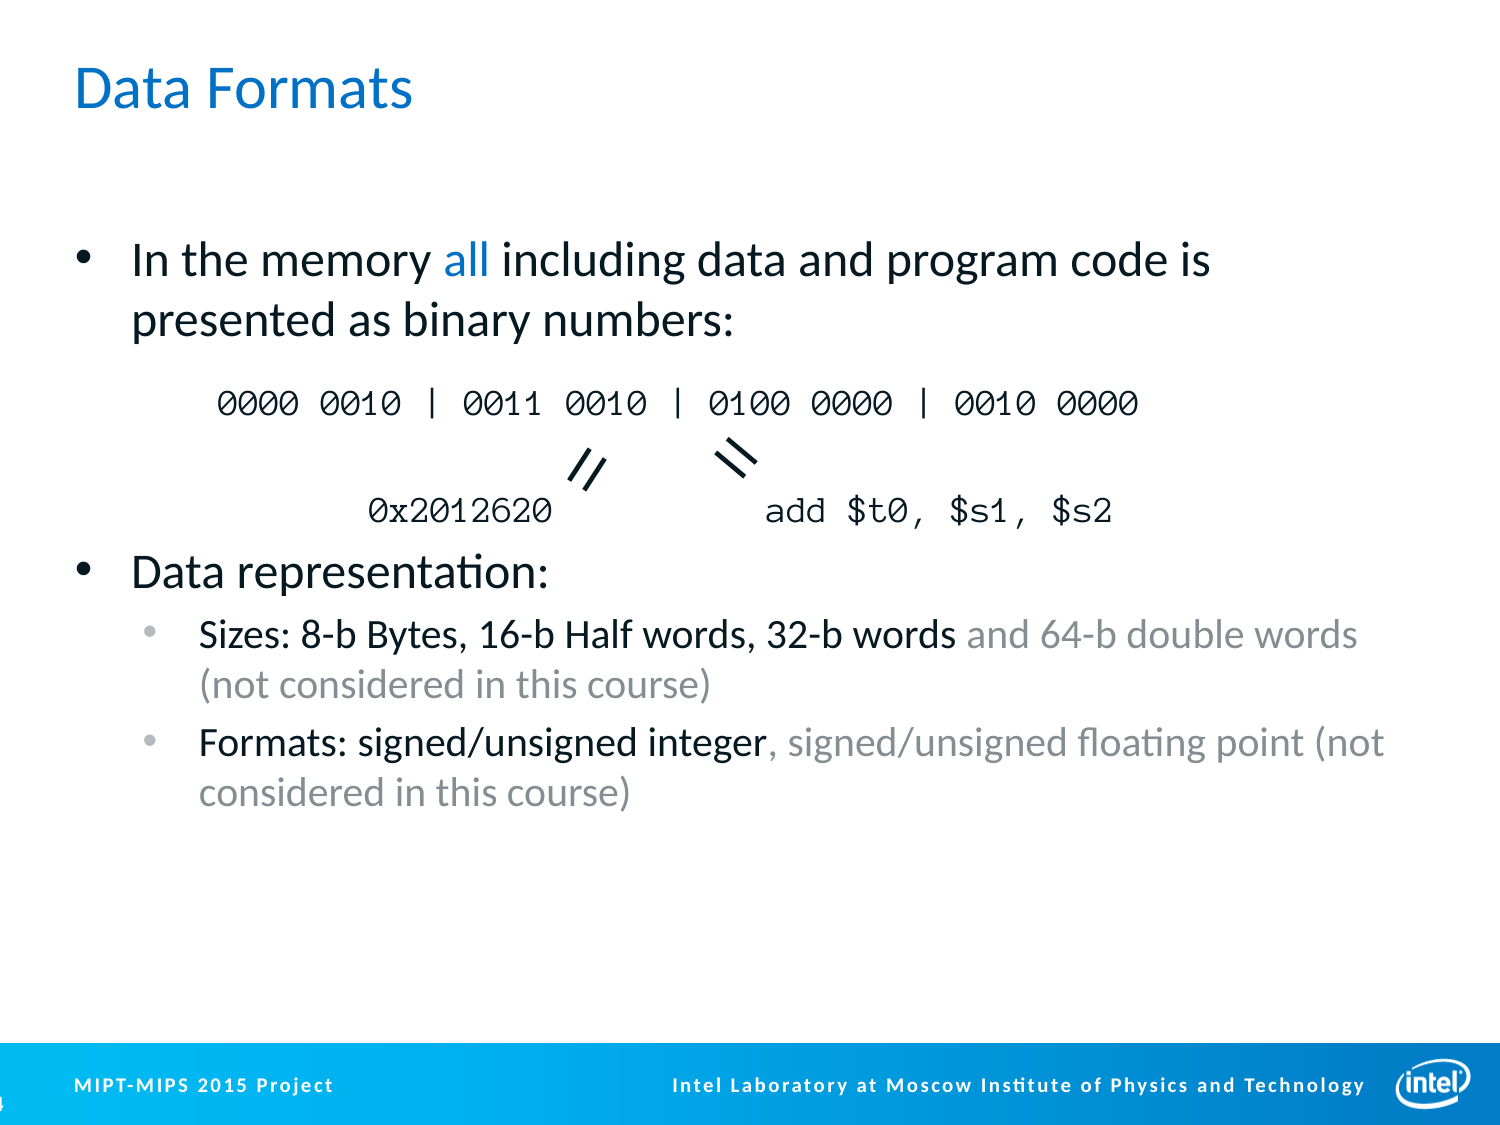

# Data Formats
In the memory all including data and program code is presented as binary numbers:

Data representation:
Sizes: 8-b Bytes, 16-b Half words, 32-b words and 64-b double words (not considered in this course)
Formats: signed/unsigned integer, signed/unsigned floating point (not considered in this course)

0000 0010 | 0011 0010 | 0100 0000 | 0010 0000
=
=
0x2012620
add $t0, $s1, $s2